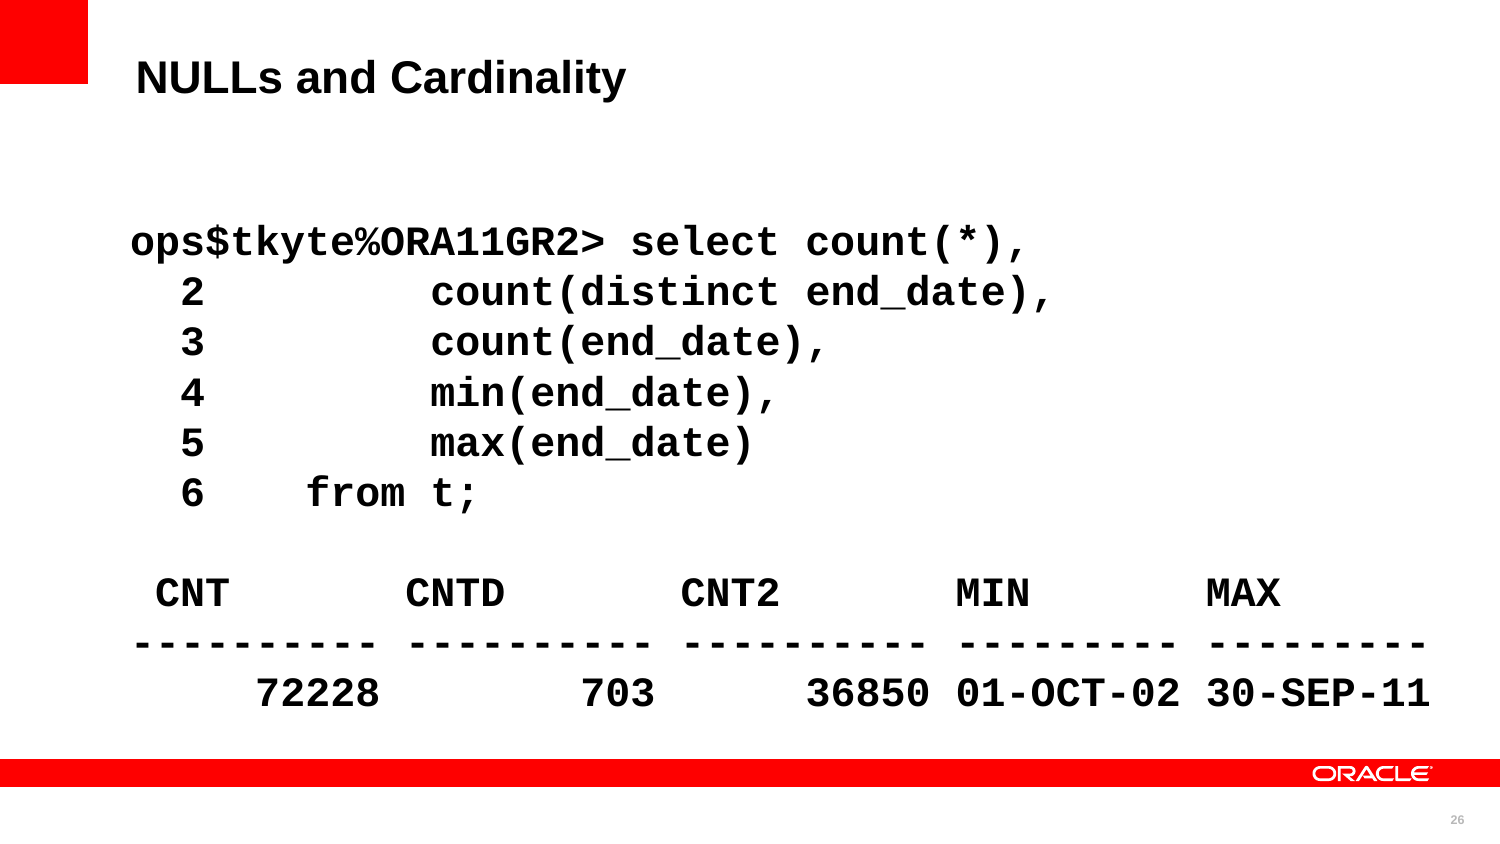

NULLs and Cardinality
ops$tkyte%ORA11GR2> select count(*),
  2         count(distinct end_date),
  3         count(end_date),
  4         min(end_date),
  5         max(end_date)
  6    from t;

 CNT       CNTD       CNT2       MIN       MAX
---------- ---------- ---------- --------- ---------
     72228        703      36850 01-OCT-02 30-SEP-11